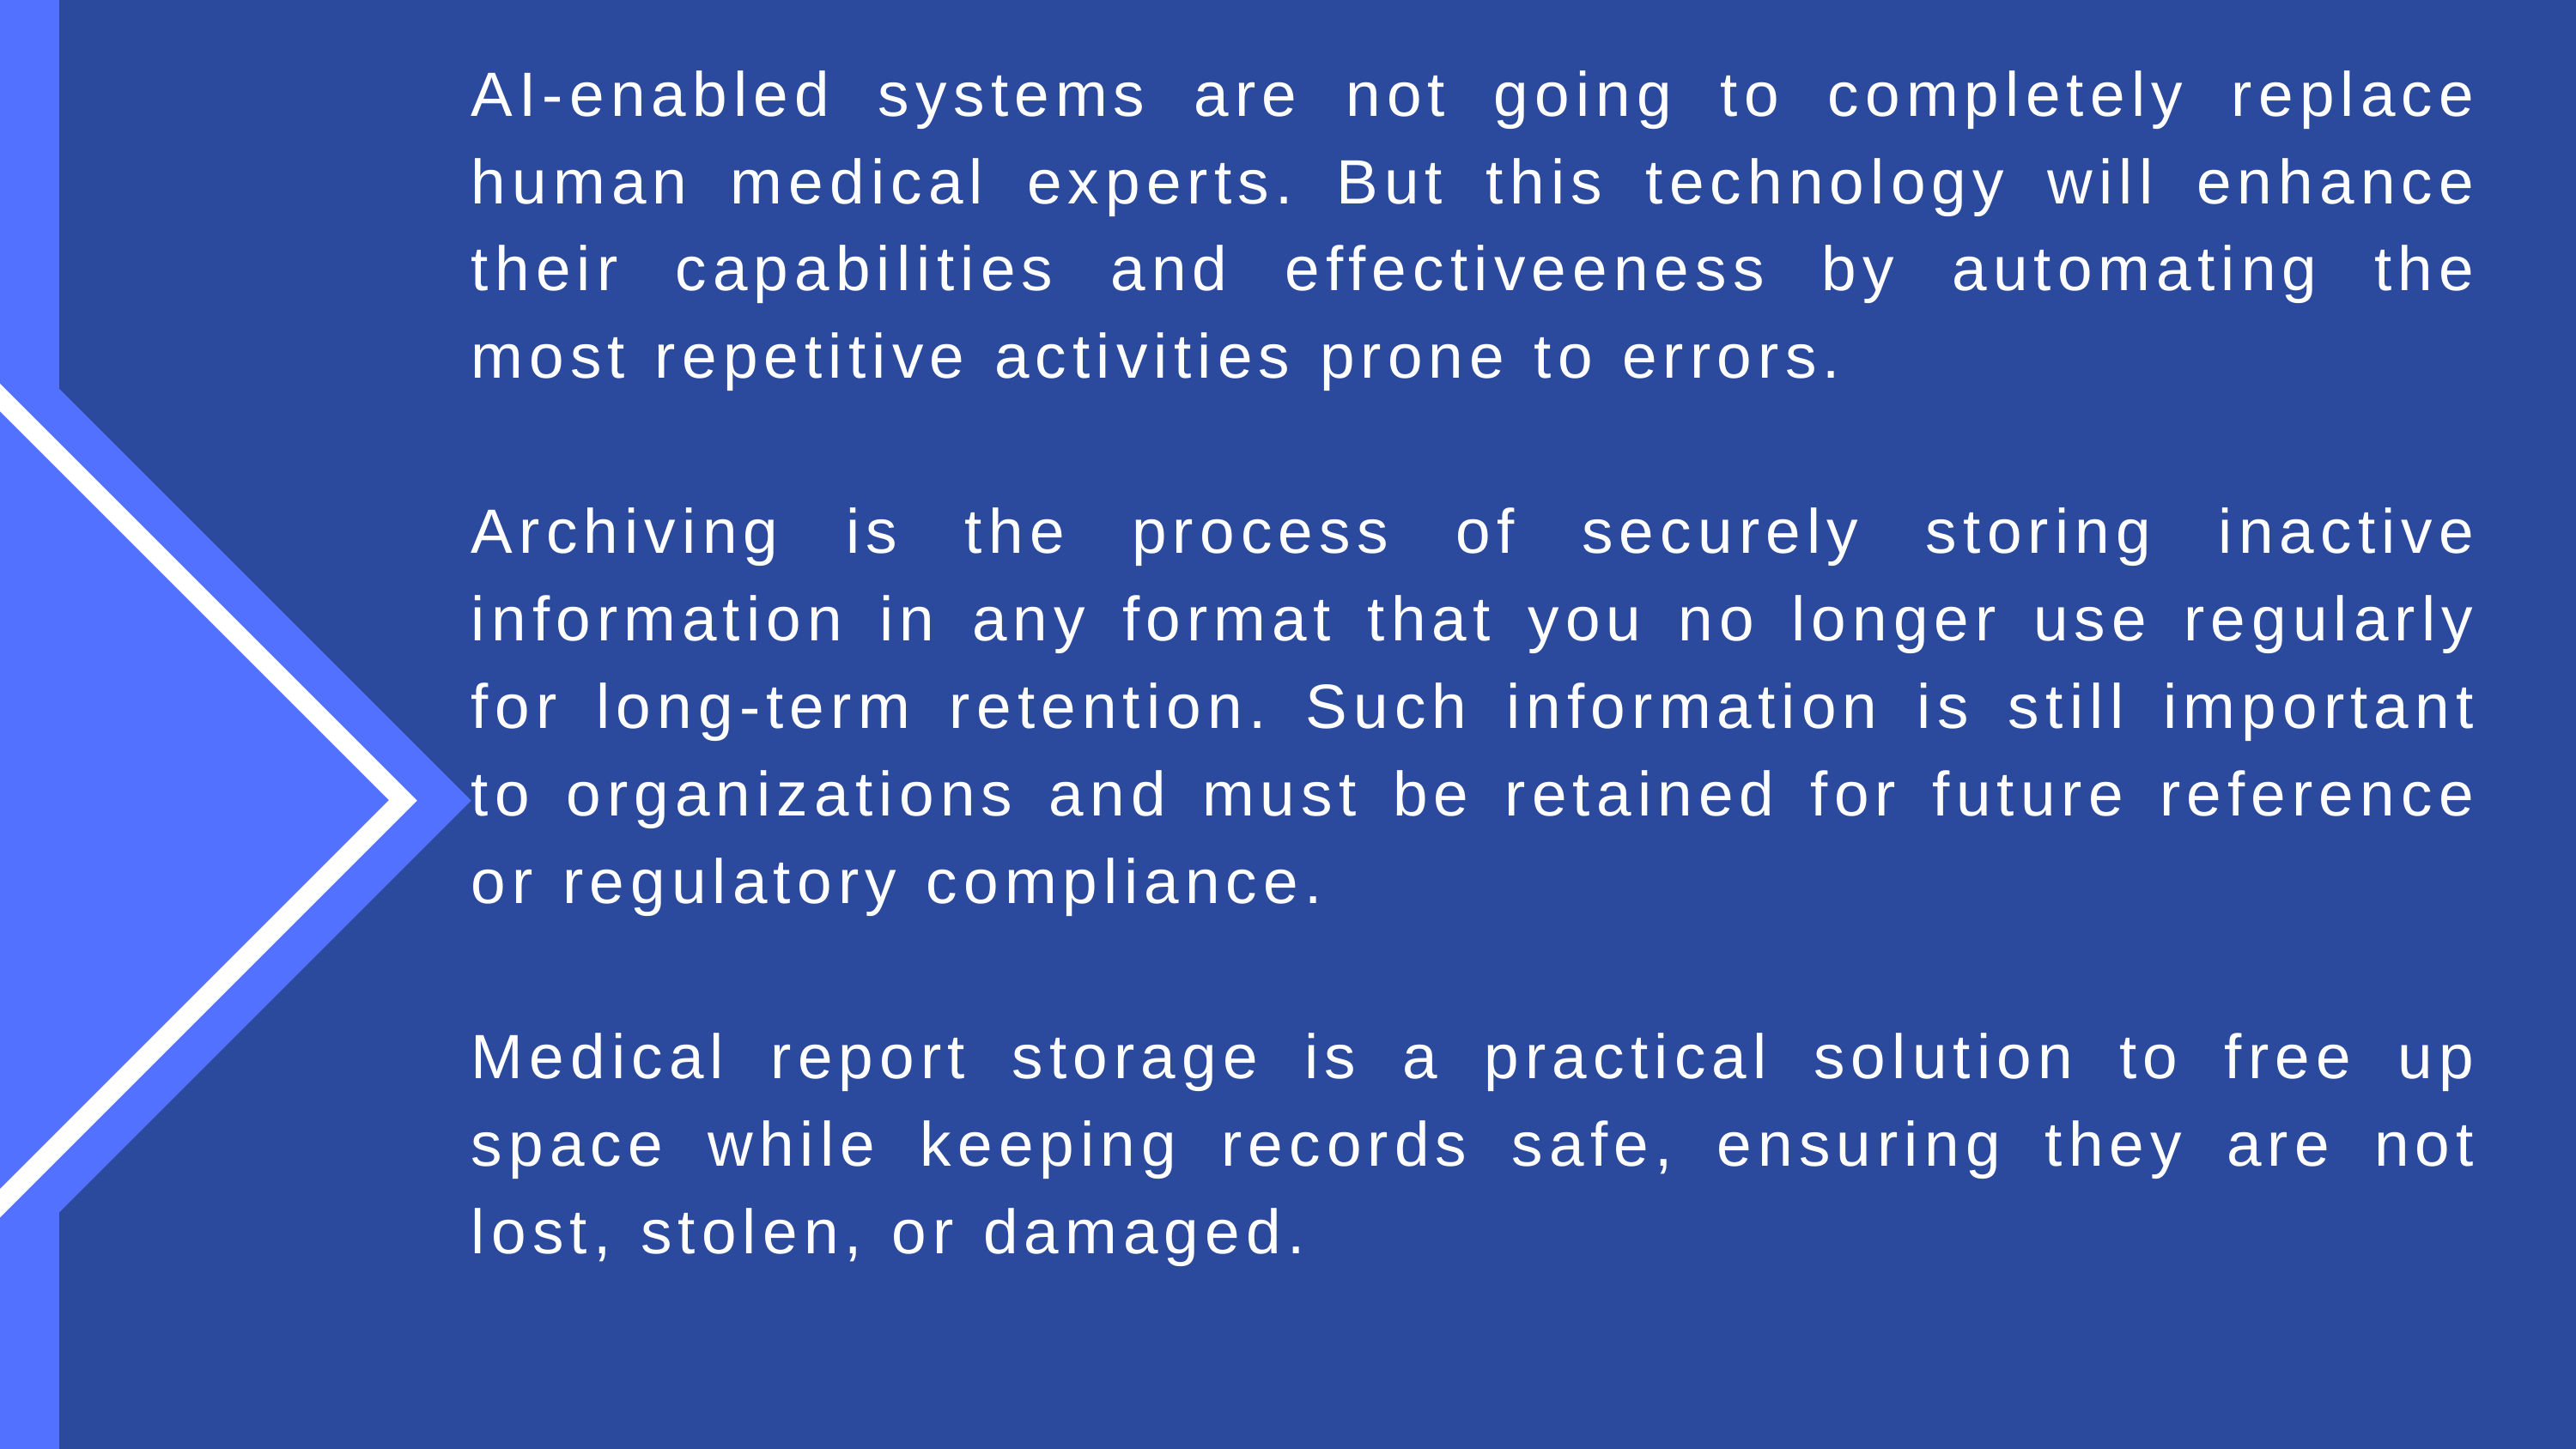

AI-enabled systems are not going to completely replace human medical experts. But this technology will enhance their capabilities and effectiveeness by automating the most repetitive activities prone to errors.

Archiving is the process of securely storing inactive information in any format that you no longer use regularly for long-term retention. Such information is still important to organizations and must be retained for future reference or regulatory compliance.

Medical report storage is a practical solution to free up space while keeping records safe, ensuring they are not lost, stolen, or damaged.